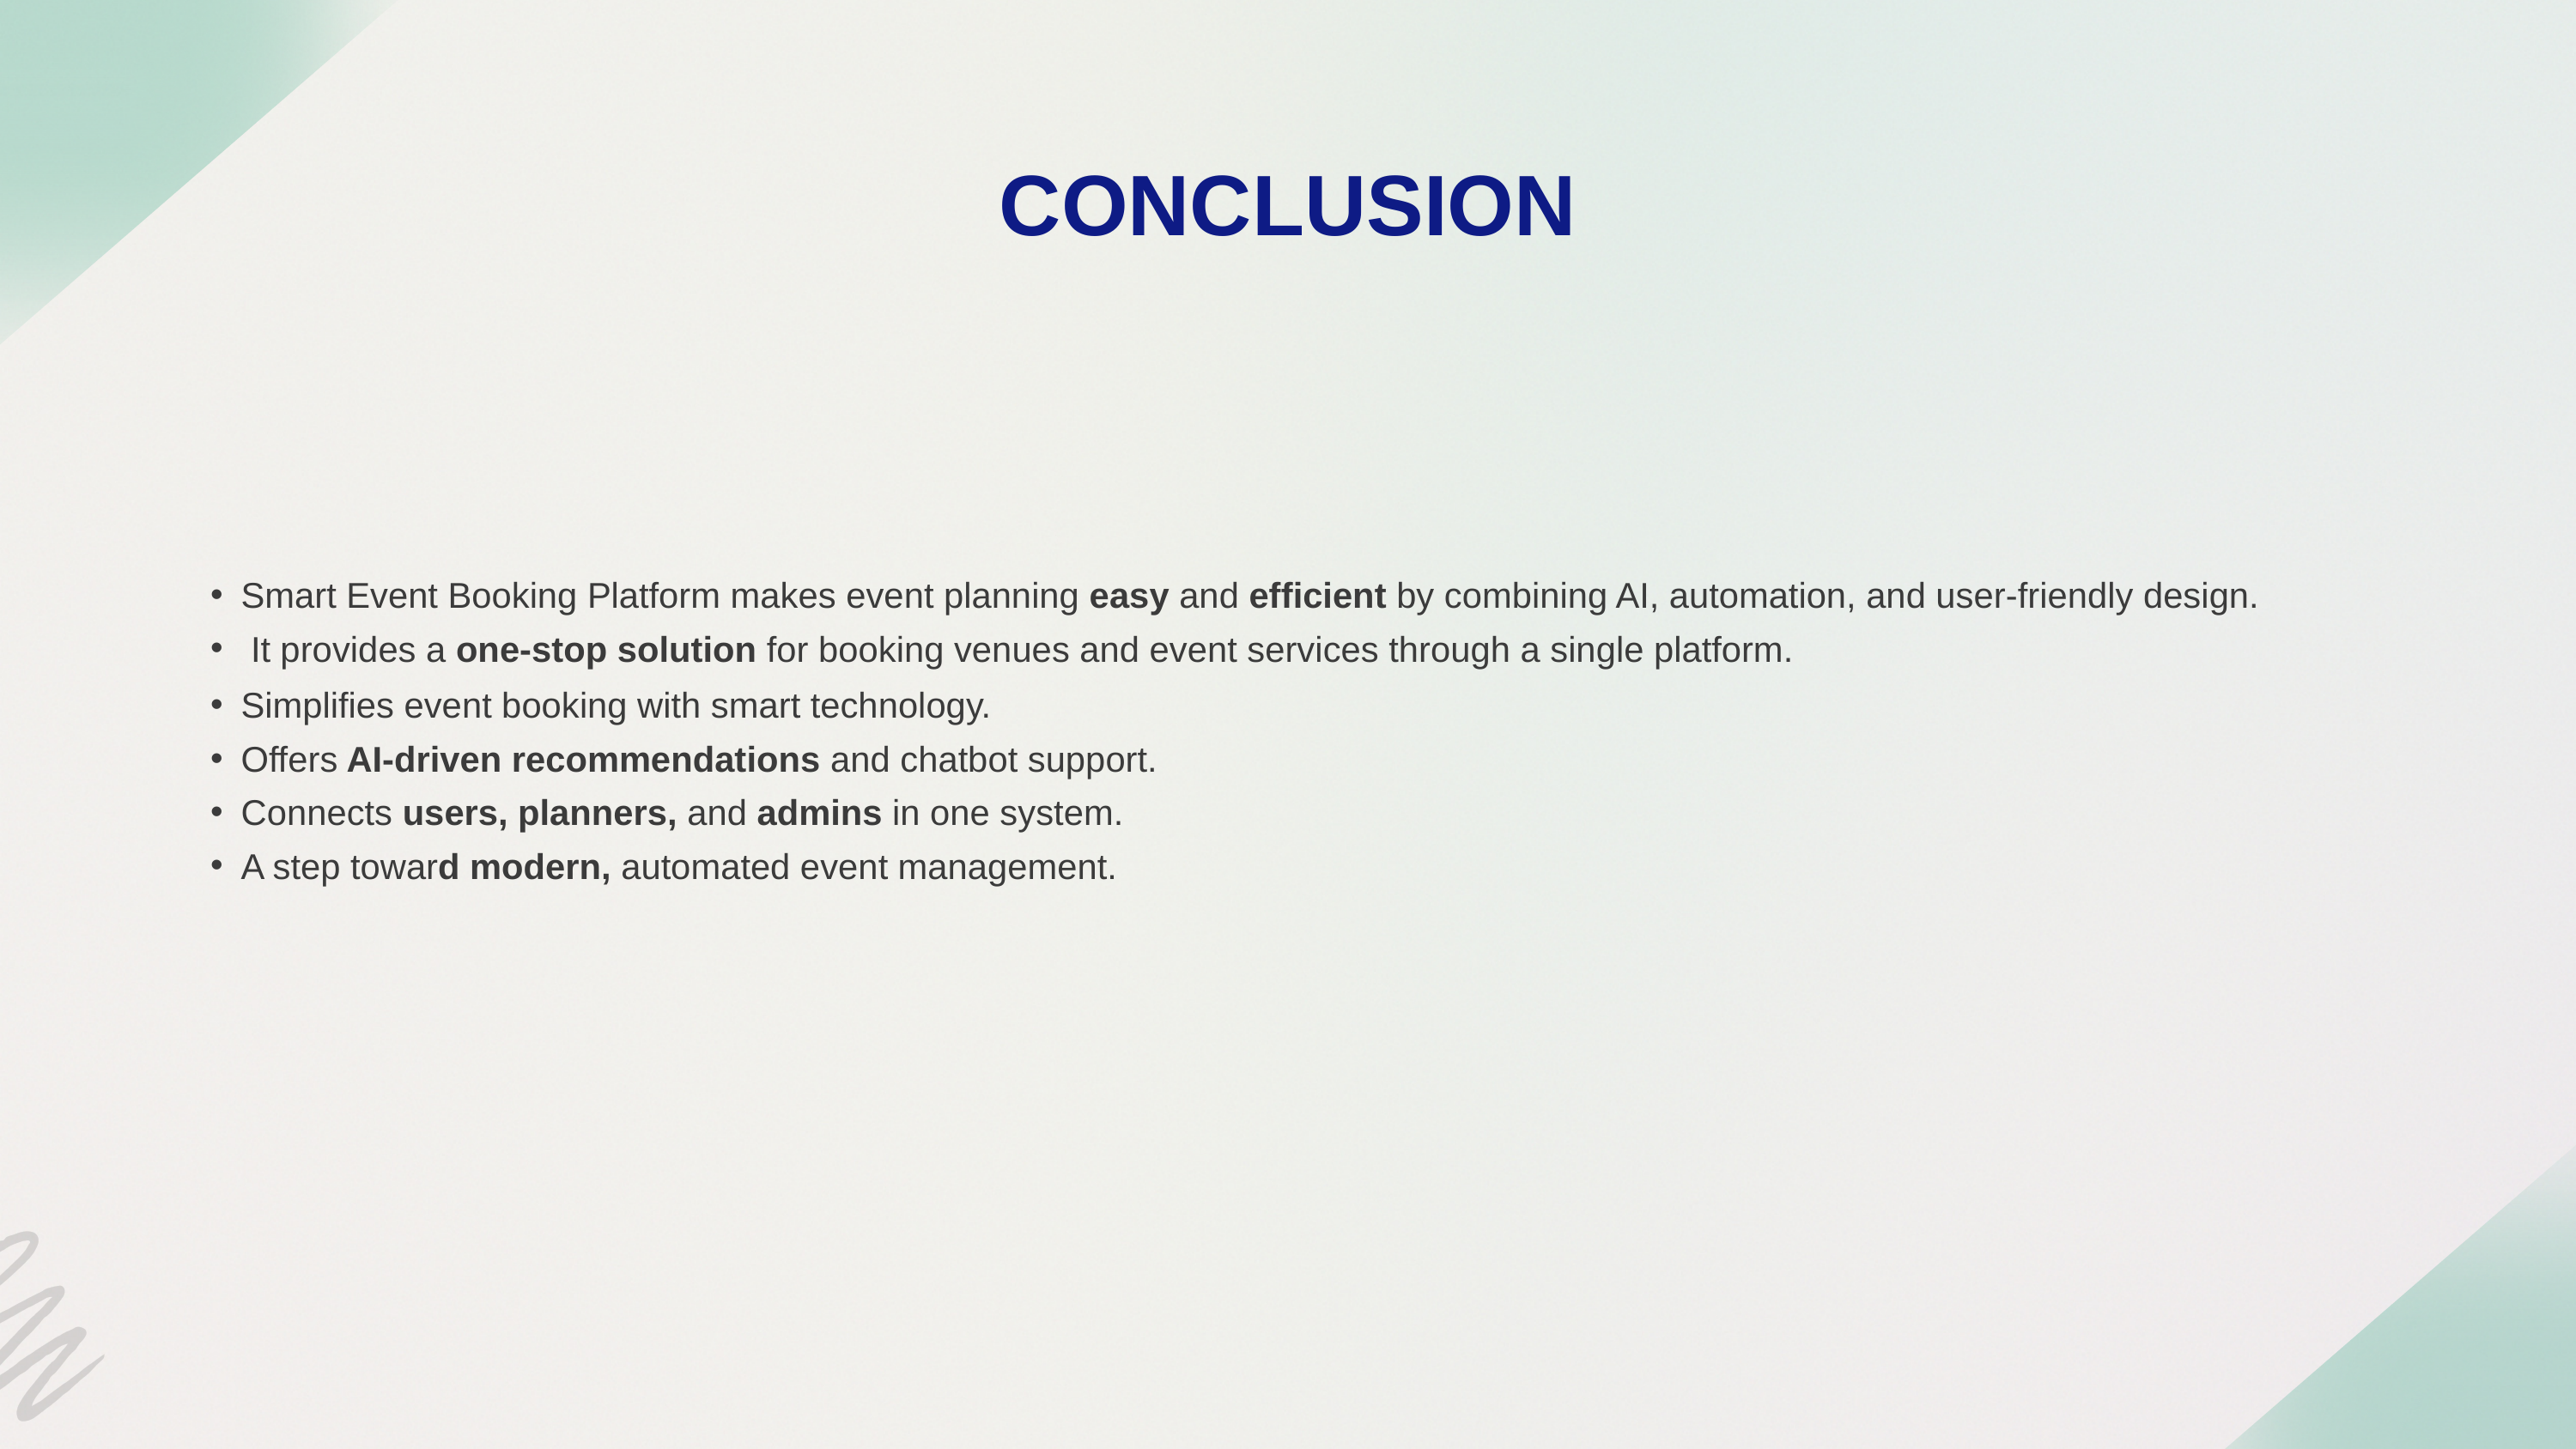

CONCLUSION
Smart Event Booking Platform makes event planning easy and efficient by combining AI, automation, and user-friendly design.
 It provides a one-stop solution for booking venues and event services through a single platform.
Simplifies event booking with smart technology.
Offers AI-driven recommendations and chatbot support.
Connects users, planners, and admins in one system.
A step toward modern, automated event management.